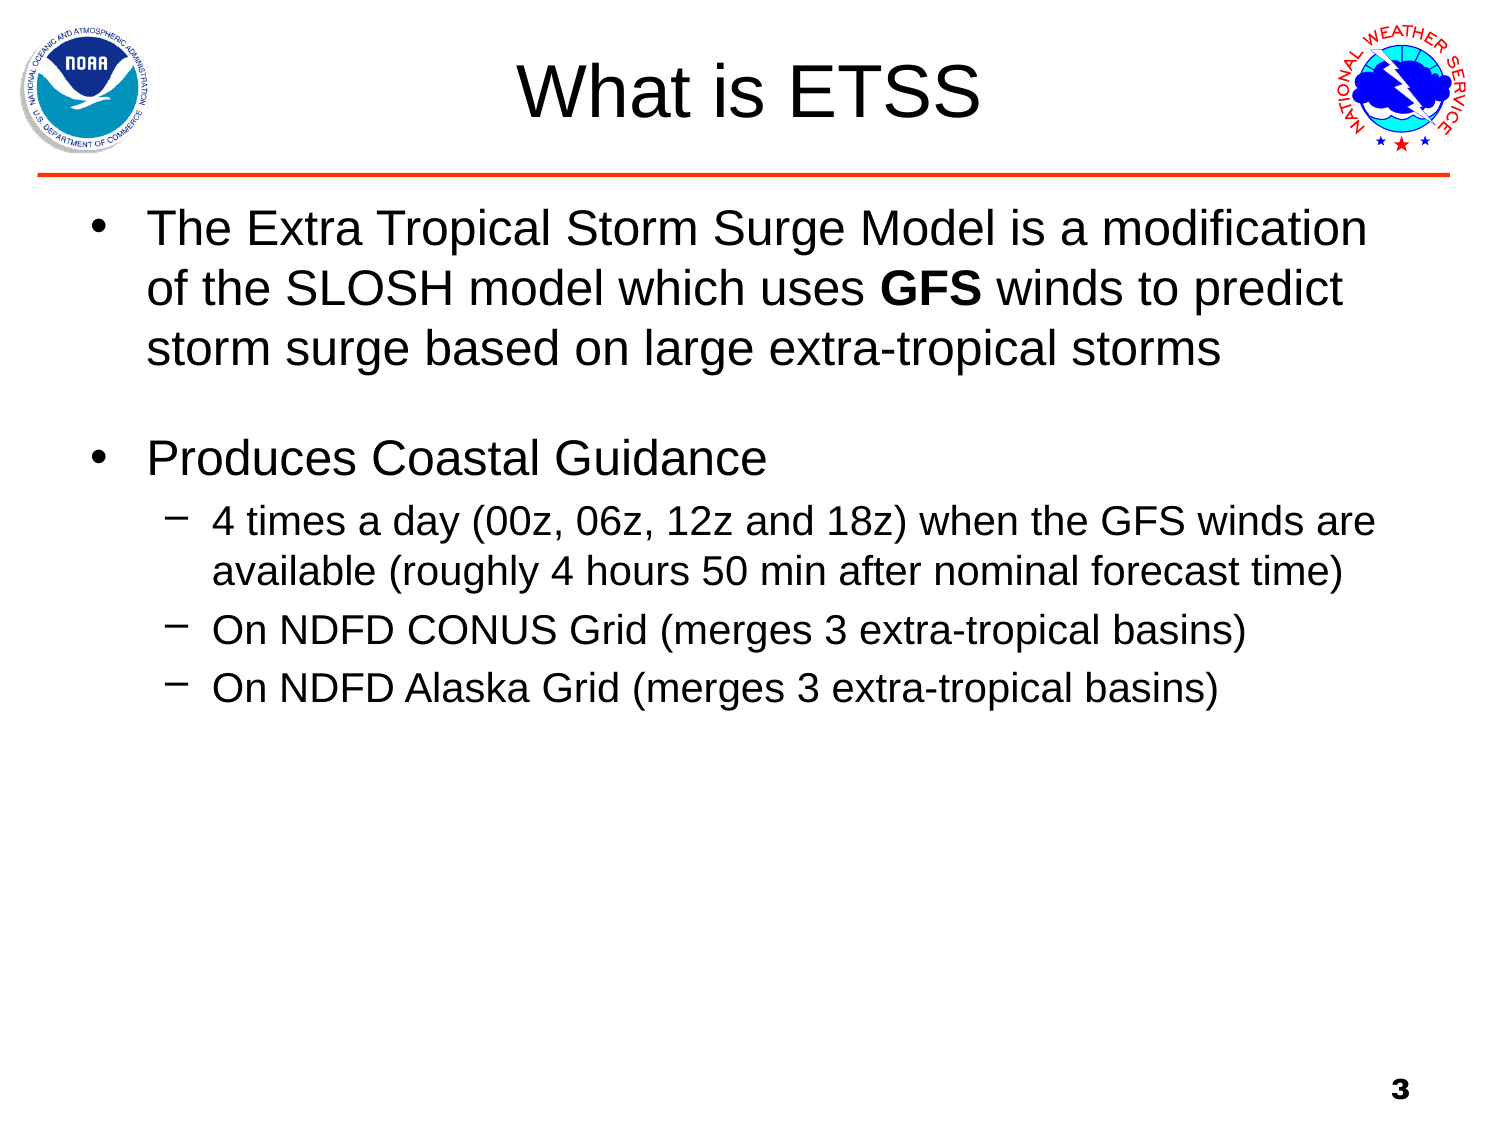

# What is ETSS
The Extra Tropical Storm Surge Model is a modification of the SLOSH model which uses GFS winds to predict storm surge based on large extra-tropical storms

Produces Coastal Guidance
4 times a day (00z, 06z, 12z and 18z) when the GFS winds are available (roughly 4 hours 50 min after nominal forecast time)
On NDFD CONUS Grid (merges 3 extra-tropical basins)
On NDFD Alaska Grid (merges 3 extra-tropical basins)